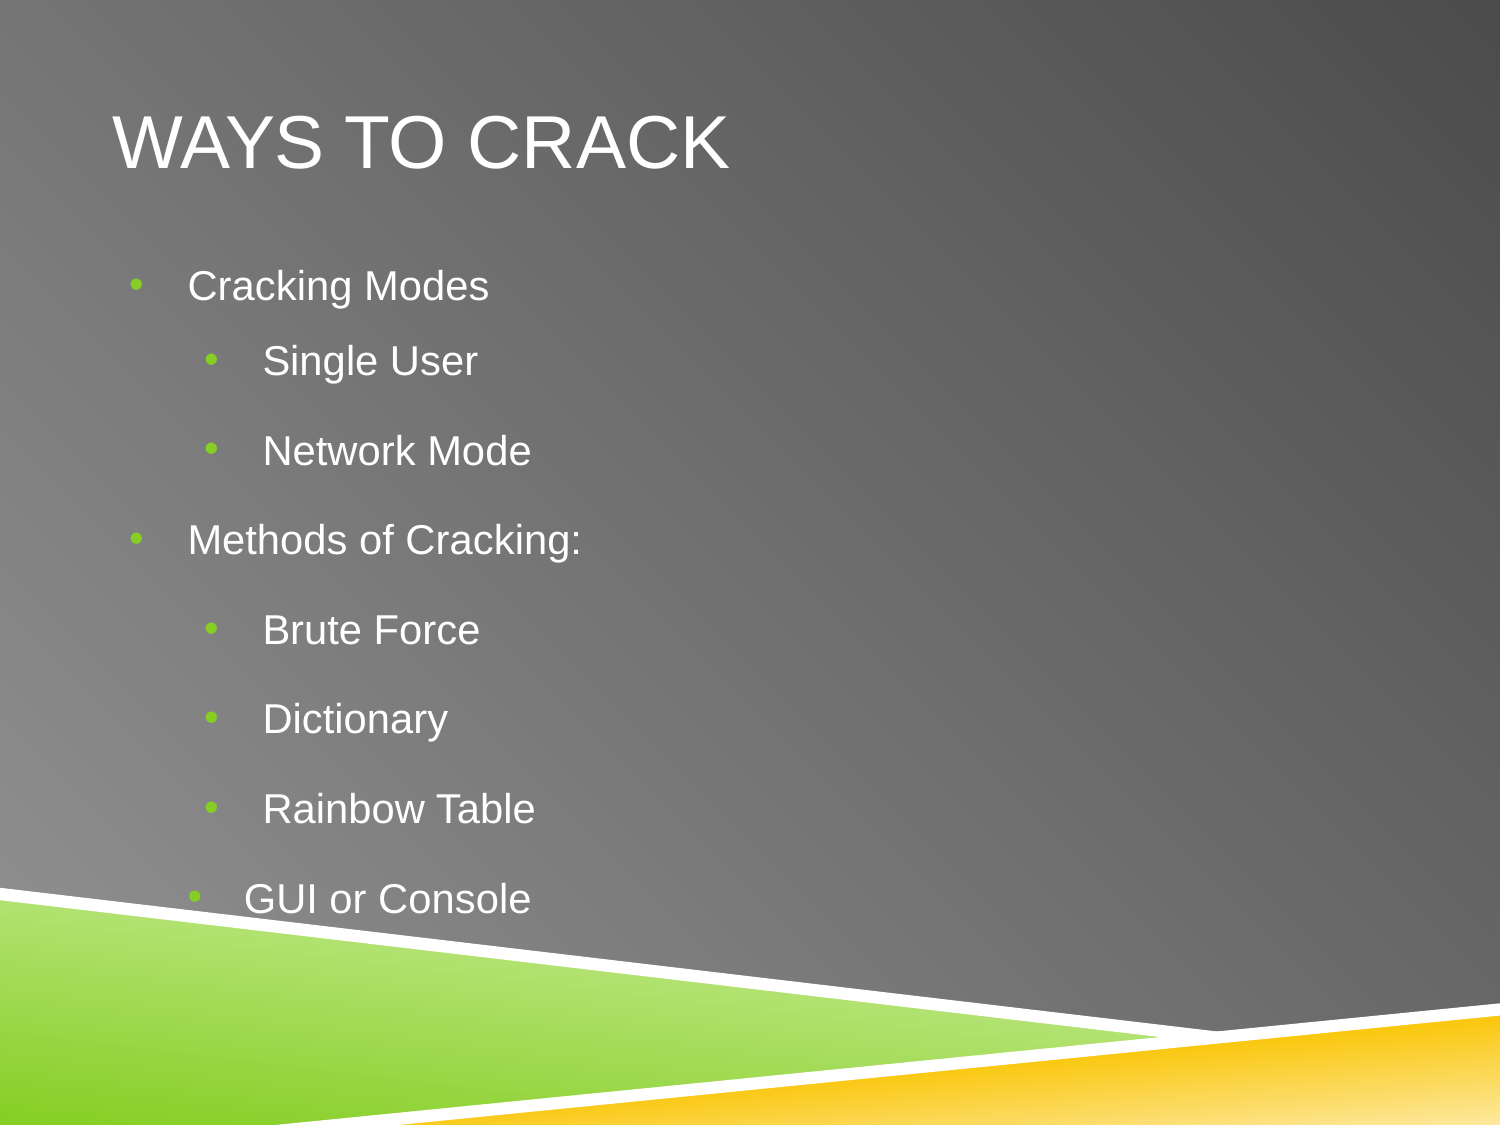

# WAYS TO CRACK
Cracking Modes
Single User
Network Mode
Methods of Cracking:
Brute Force
Dictionary
Rainbow Table
GUI or Console